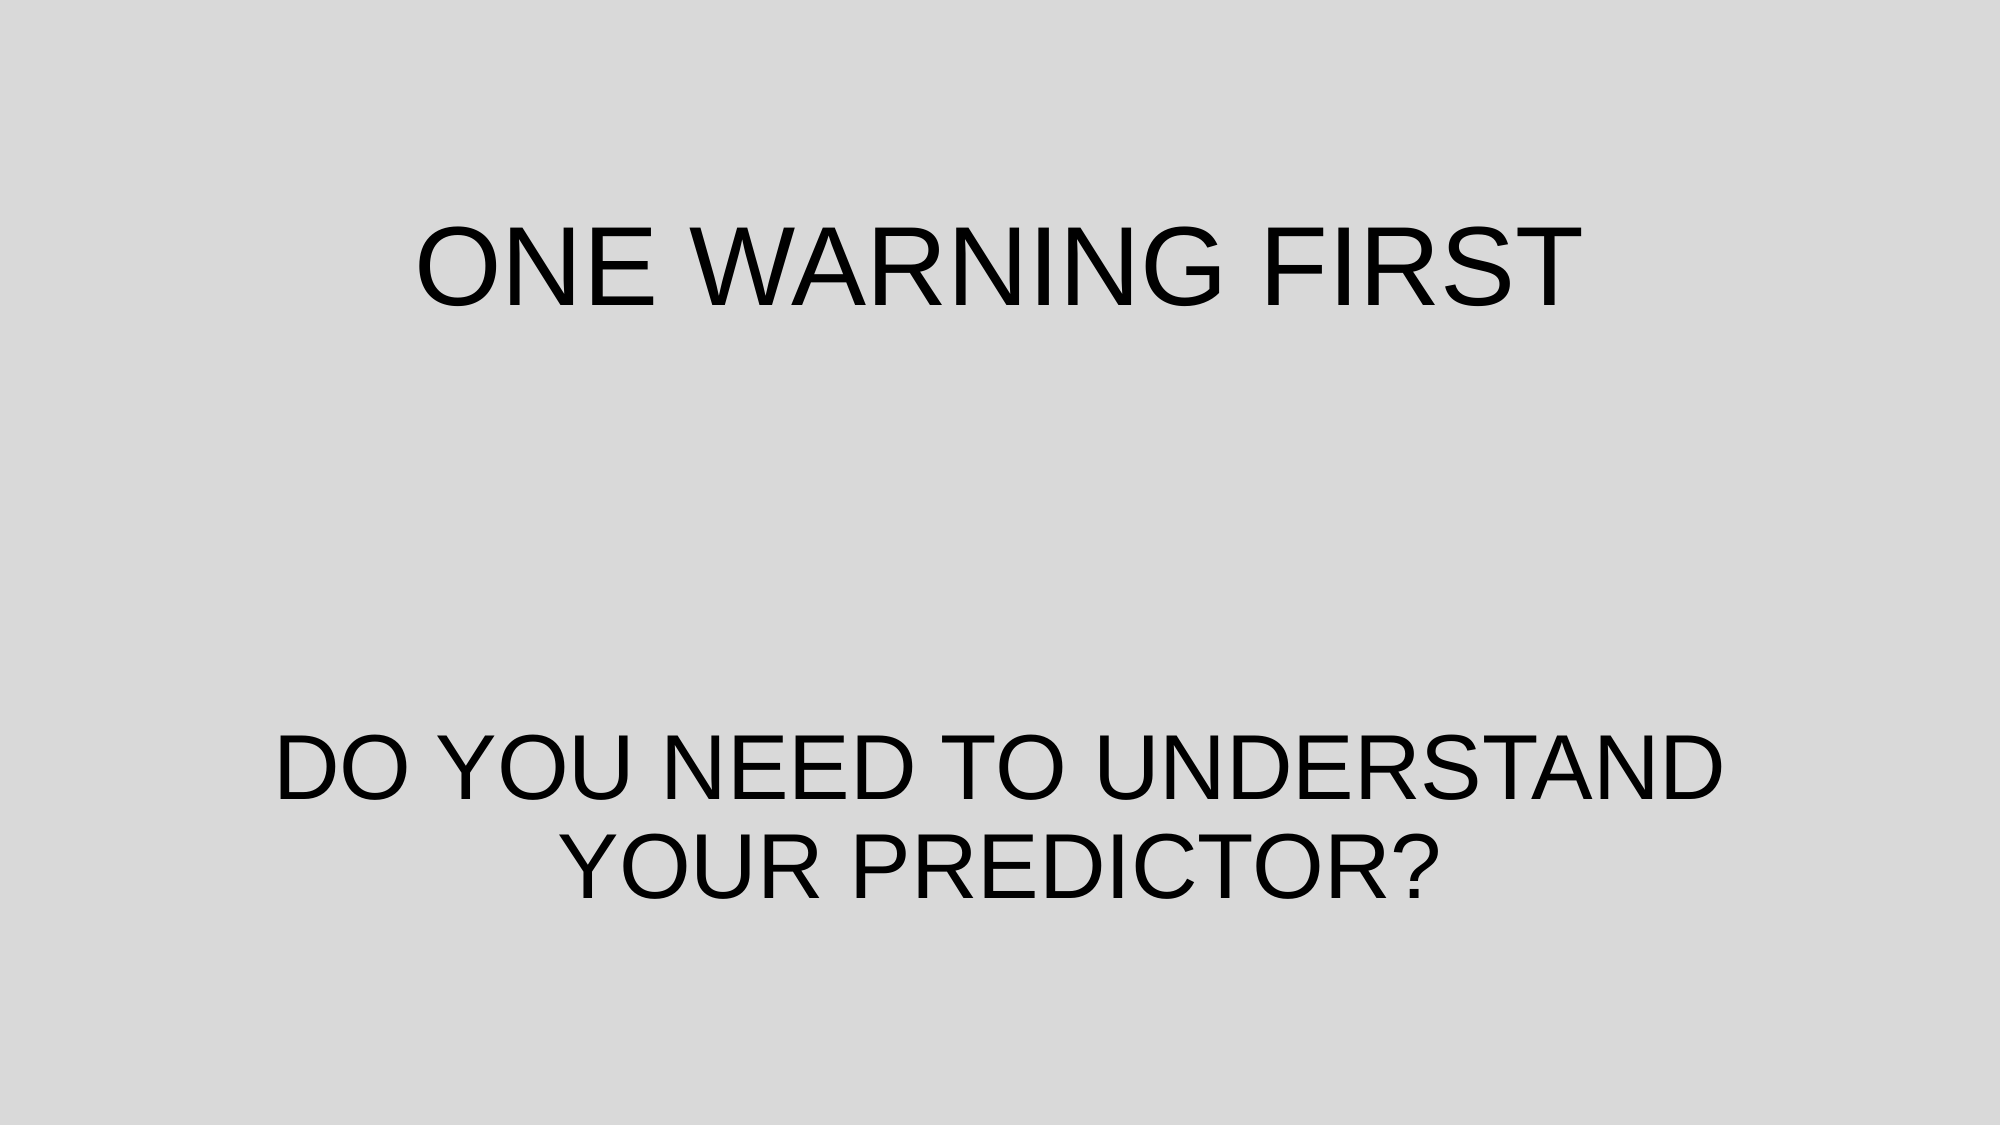

# One warning first
Do you need to understand your predictor?